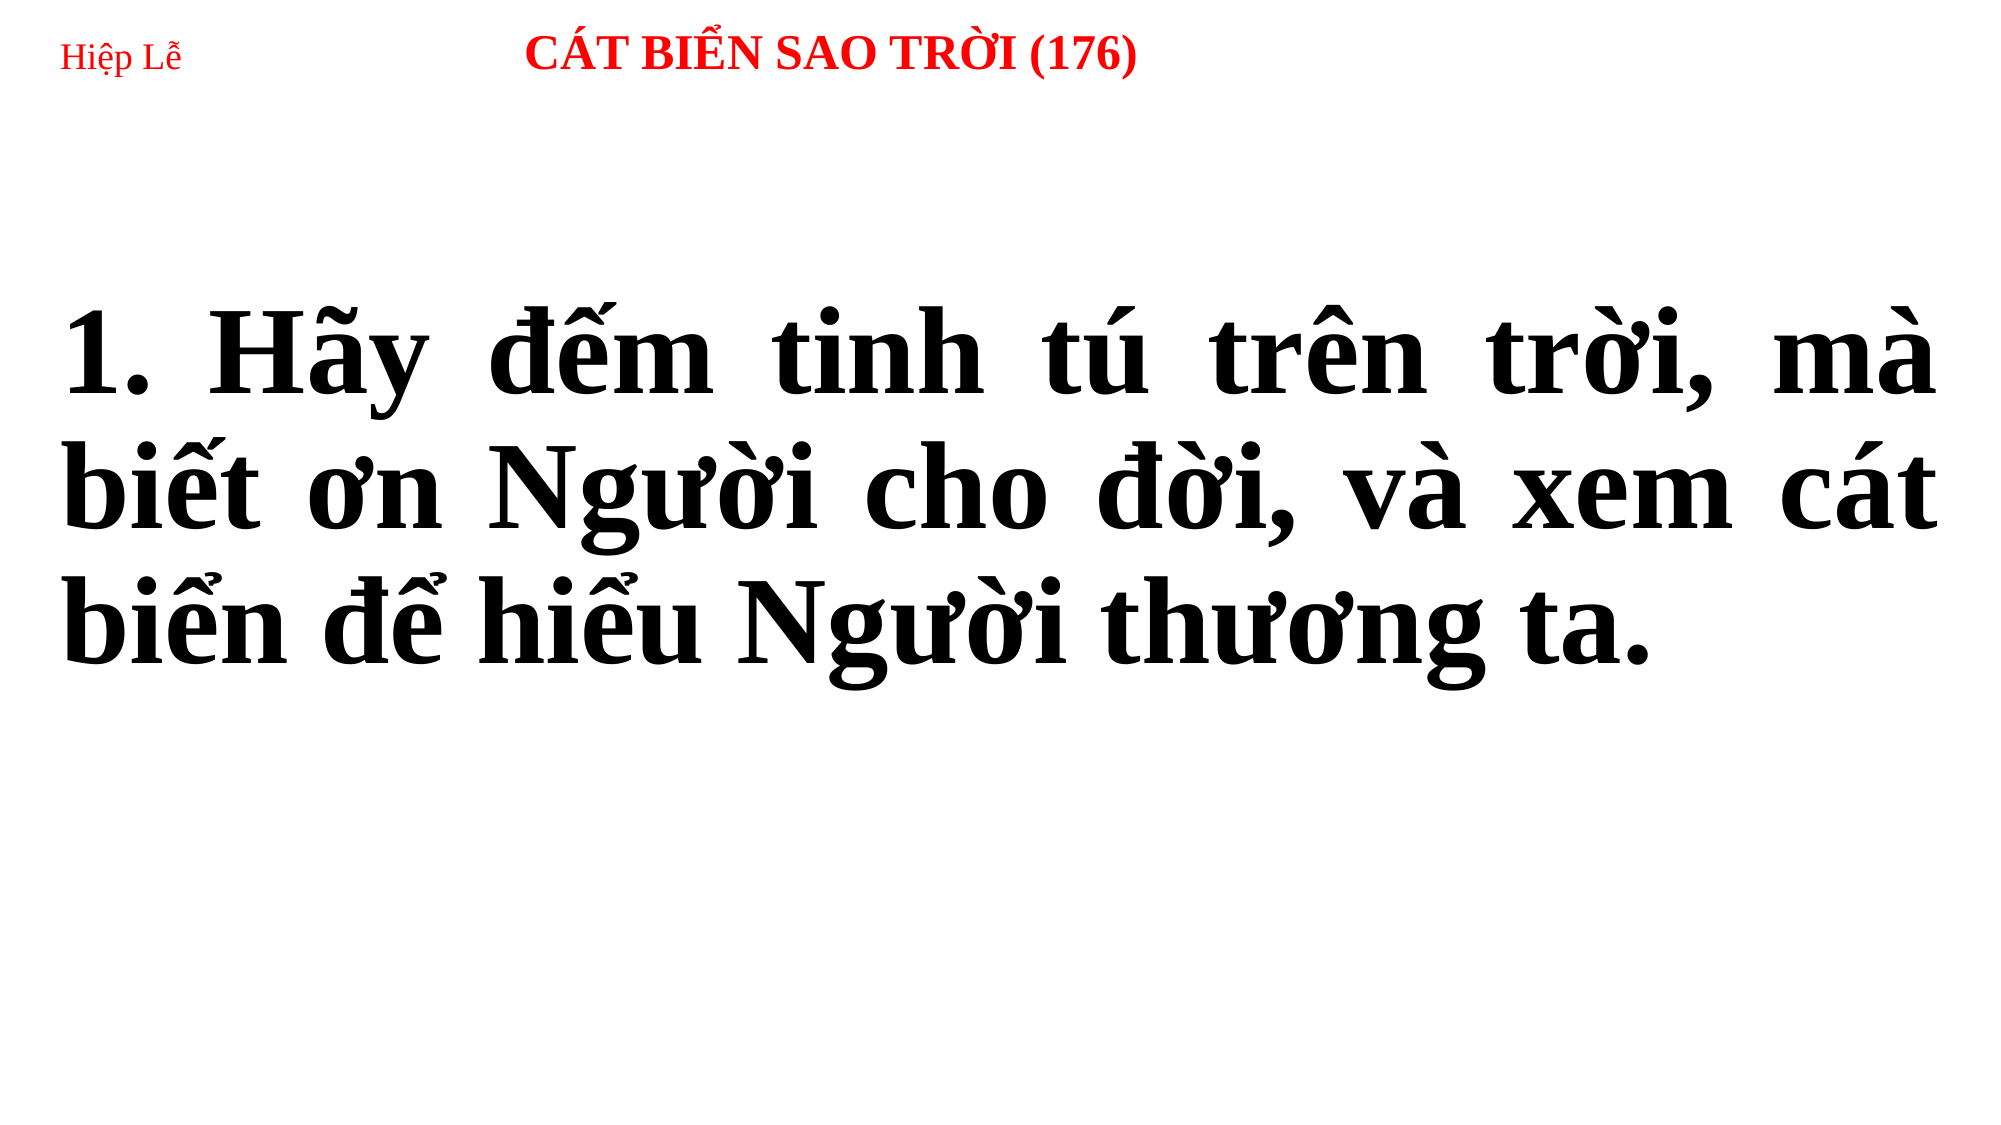

# Hiệp Lễ                                    CÁT BIỂN SAO TRỜI (176)
1. Hãy đếm tinh tú trên trời, mà biết ơn Người cho đời, và xem cát biển để hiểu Người thương ta.